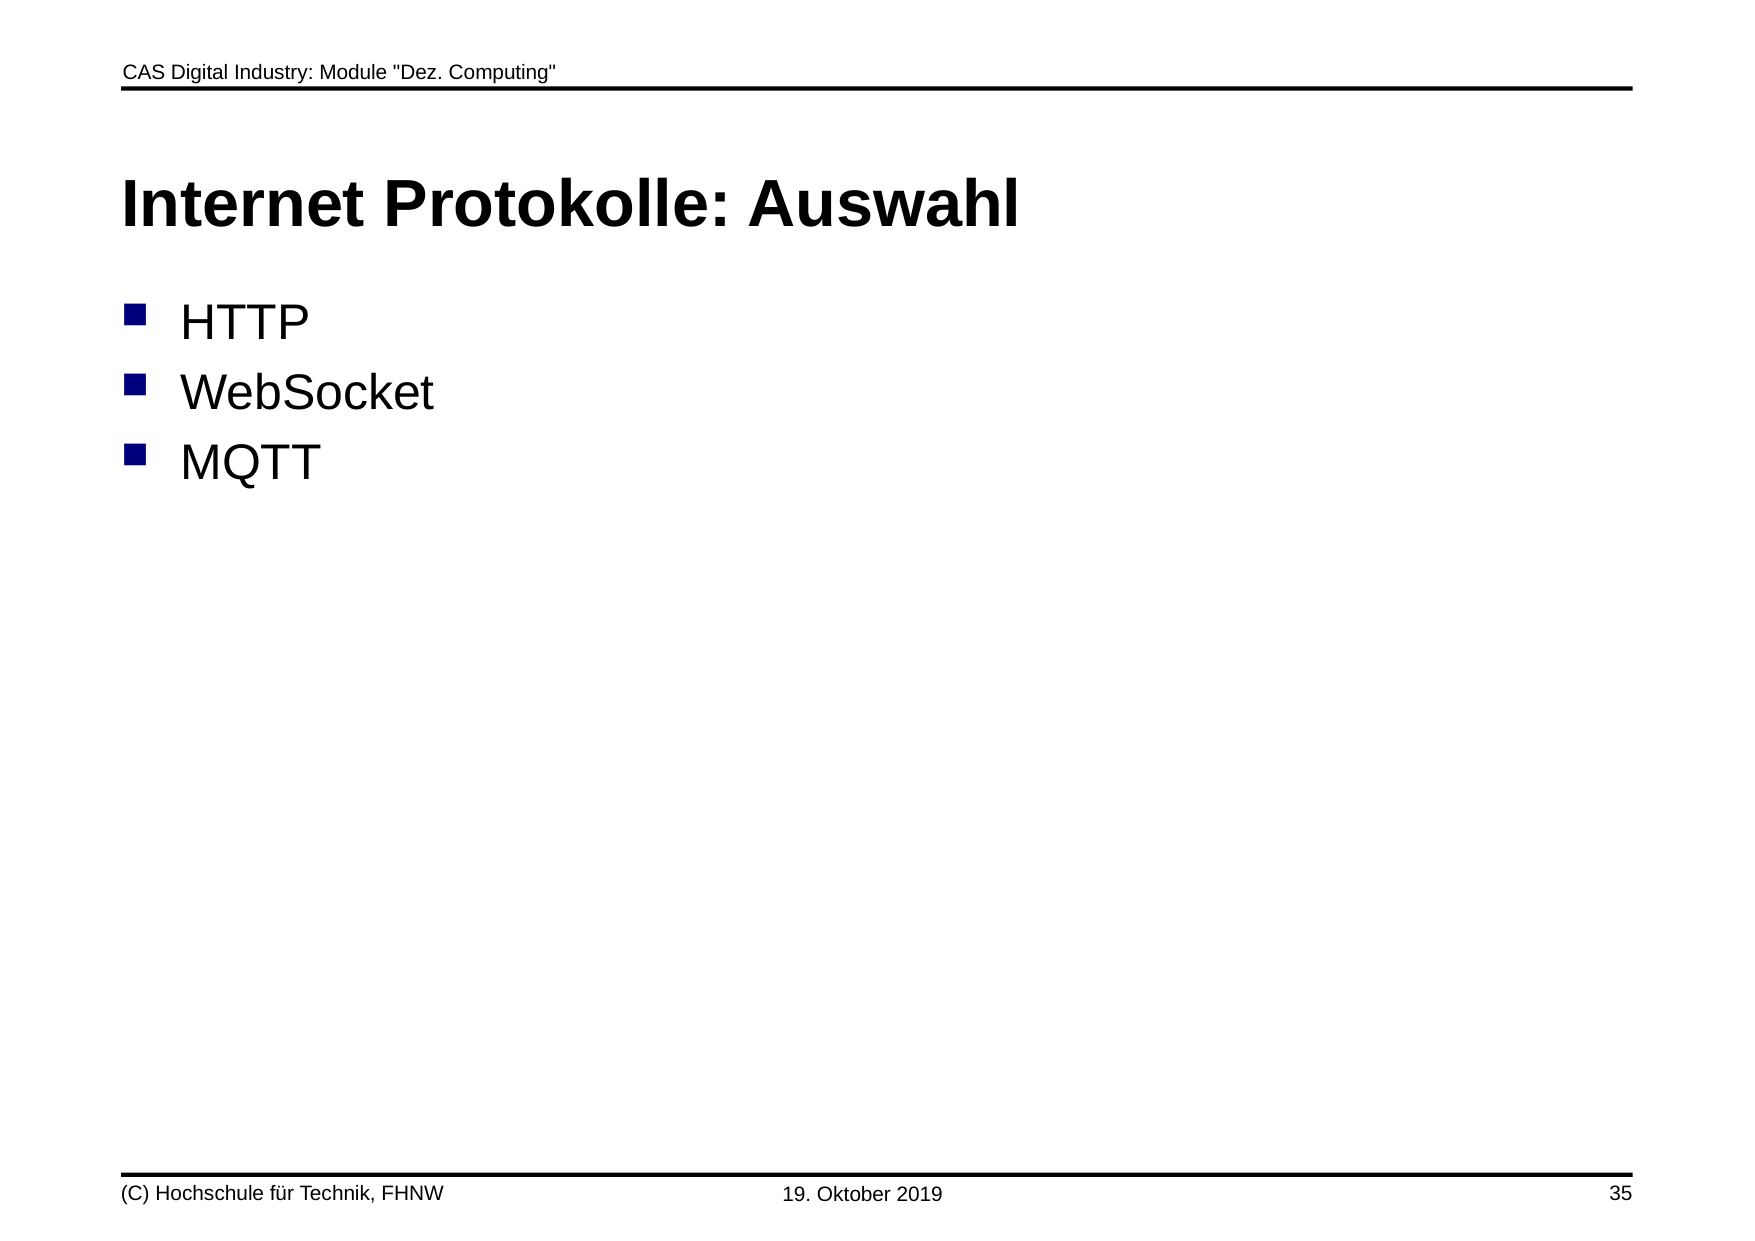

# Internet Protokolle: Auswahl
HTTP
WebSocket
MQTT
(C) Hochschule für Technik, FHNW
19. Oktober 2019
35